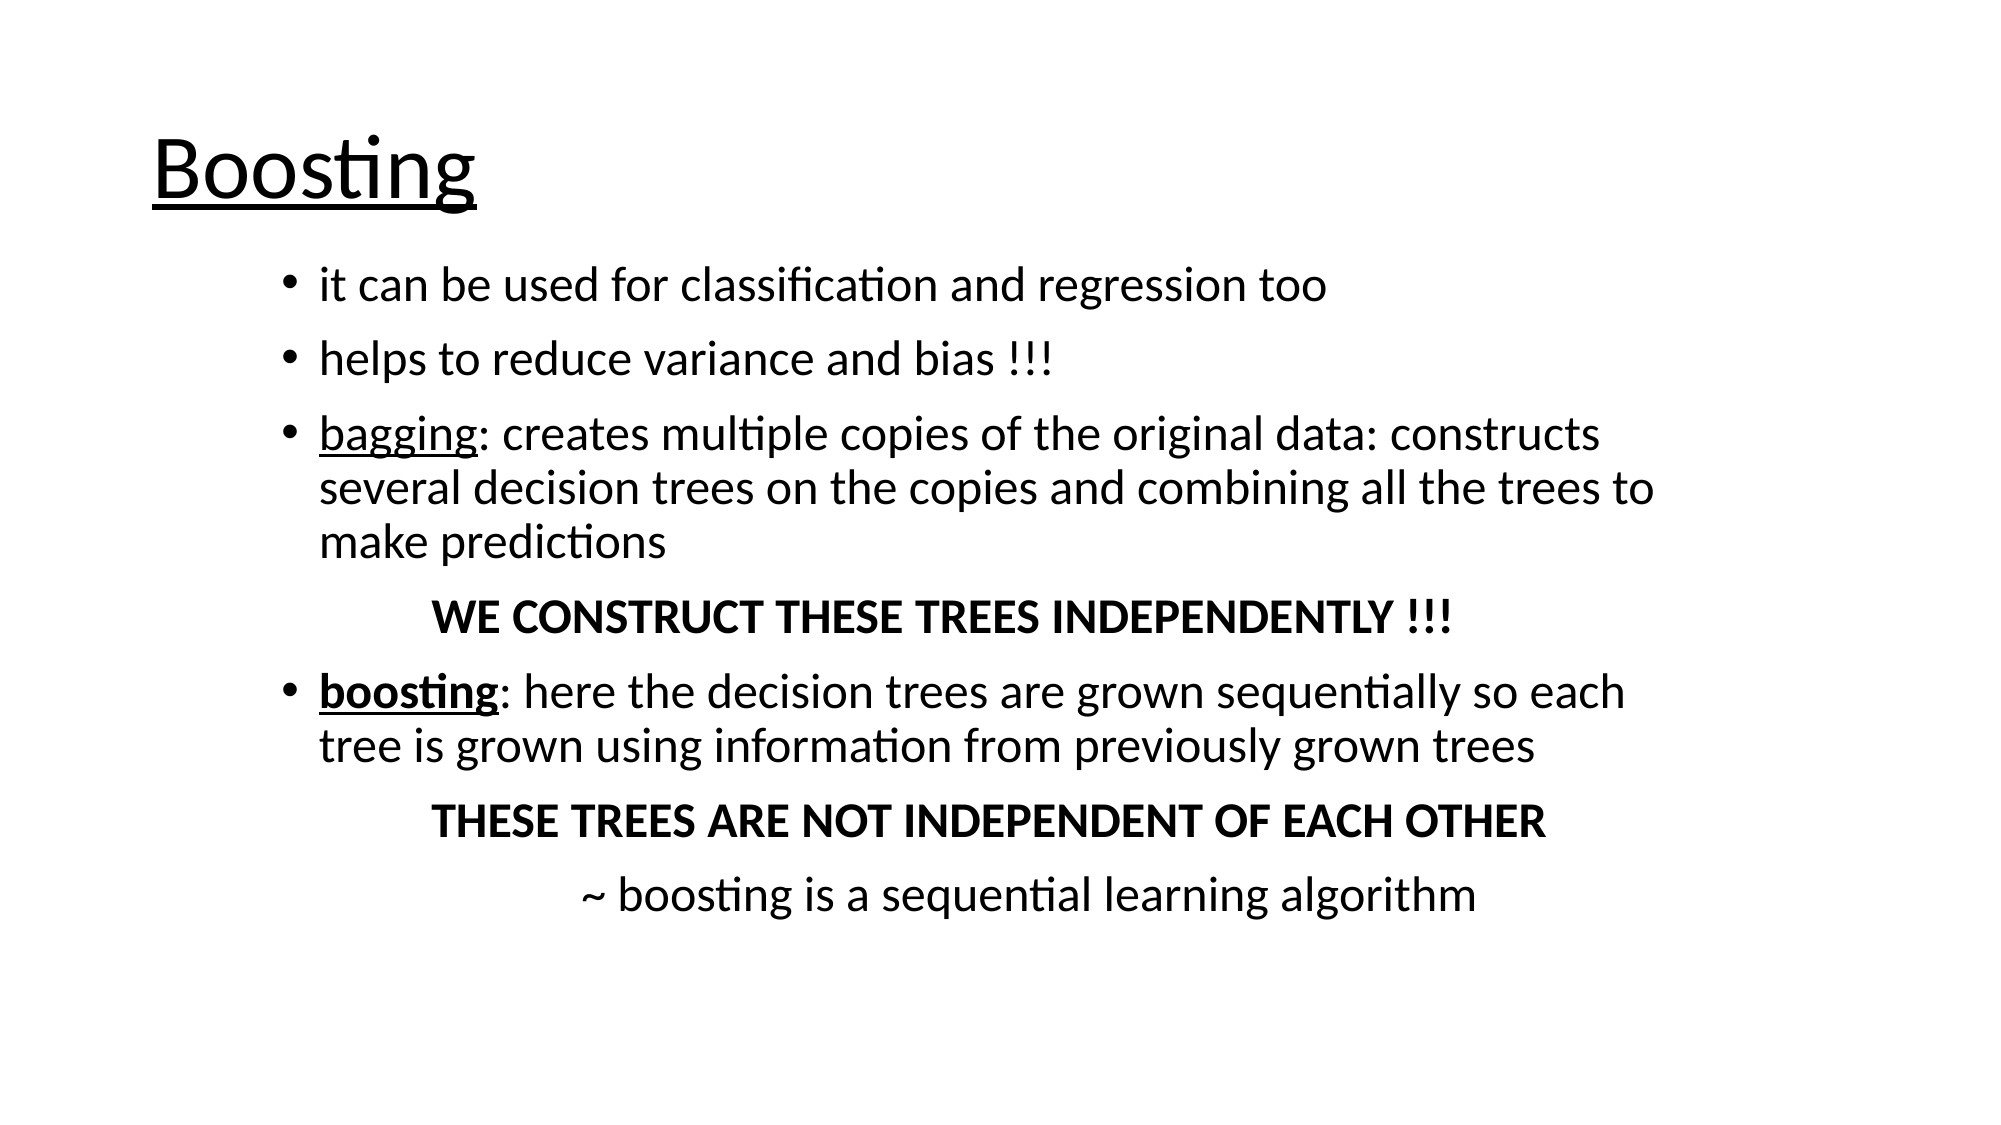

# Boosting
it can be used for classification and regression too
helps to reduce variance and bias !!!
bagging: creates multiple copies of the original data: constructs several decision trees on the copies and combining all the trees to make predictions
	WE CONSTRUCT THESE TREES INDEPENDENTLY !!!
boosting: here the decision trees are grown sequentially so each tree is grown using information from previously grown trees
	THESE TREES ARE NOT INDEPENDENT OF EACH OTHER
		~ boosting is a sequential learning algorithm